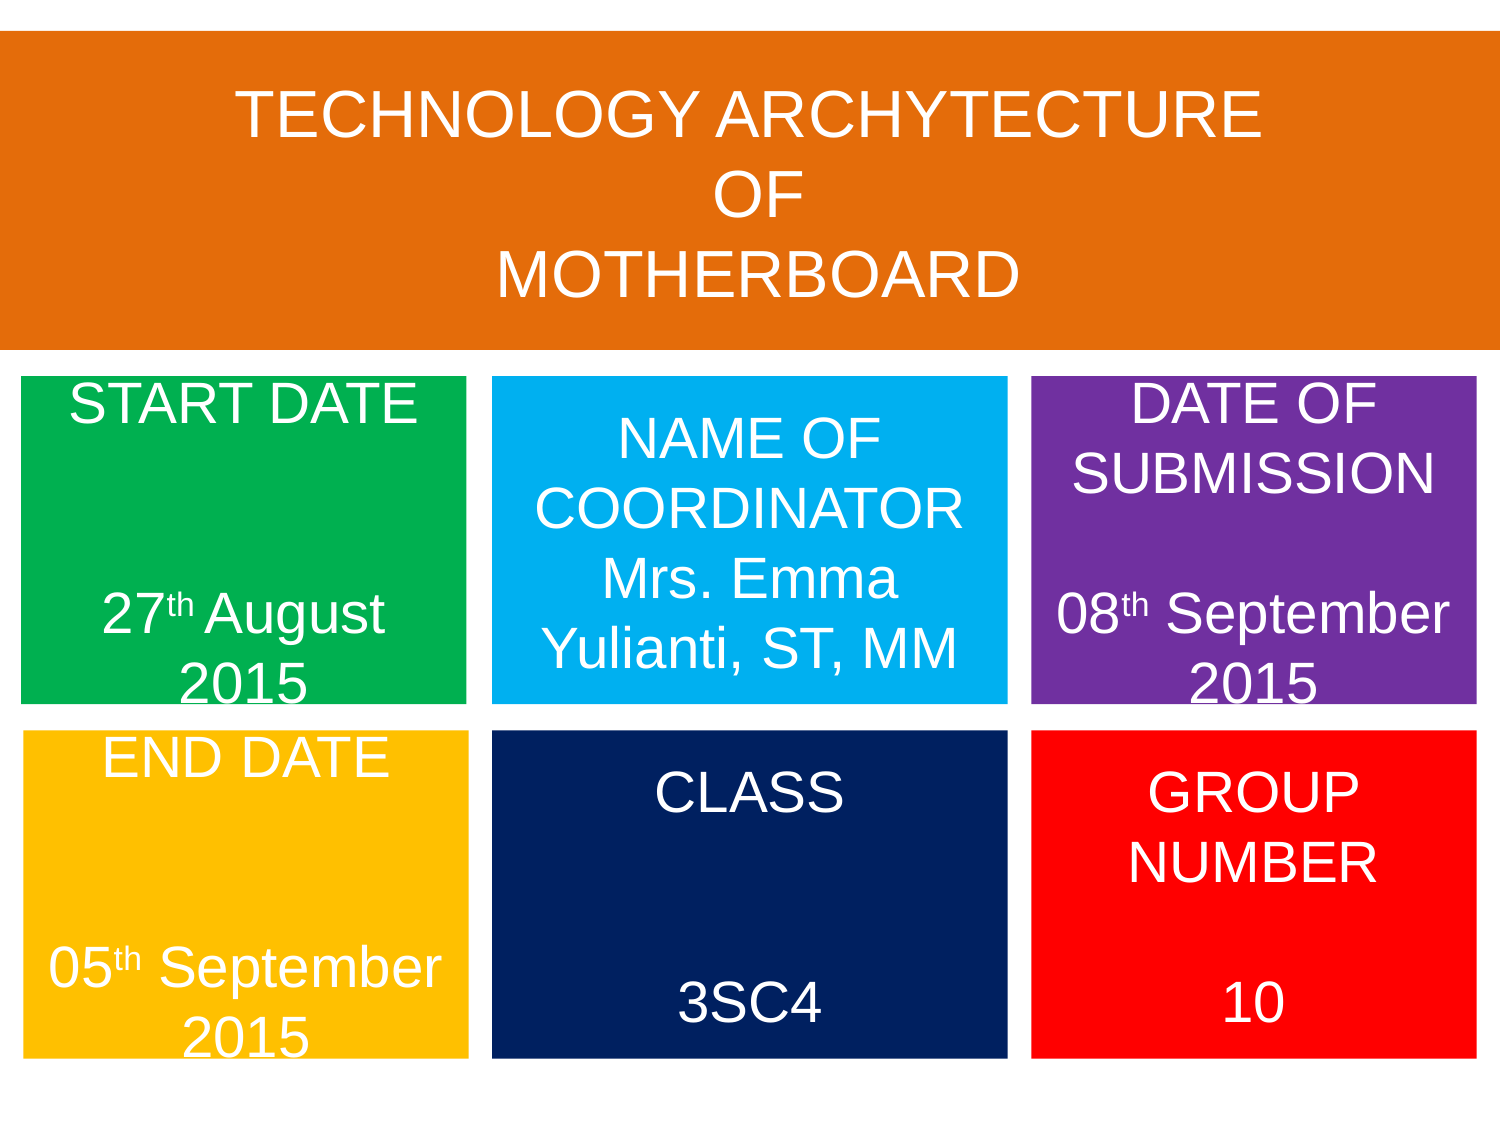

TECHNOLOGY ARCHYTECTURE
 OF
 MOTHERBOARD
START DATE

27th August 2015
NAME OF COORDINATOR
Mrs. Emma Yulianti, ST, MM
DATE OF SUBMISSION

08th September 2015
END DATE

05th September 2015
CLASS

3SC4
GROUP NUMBER

10